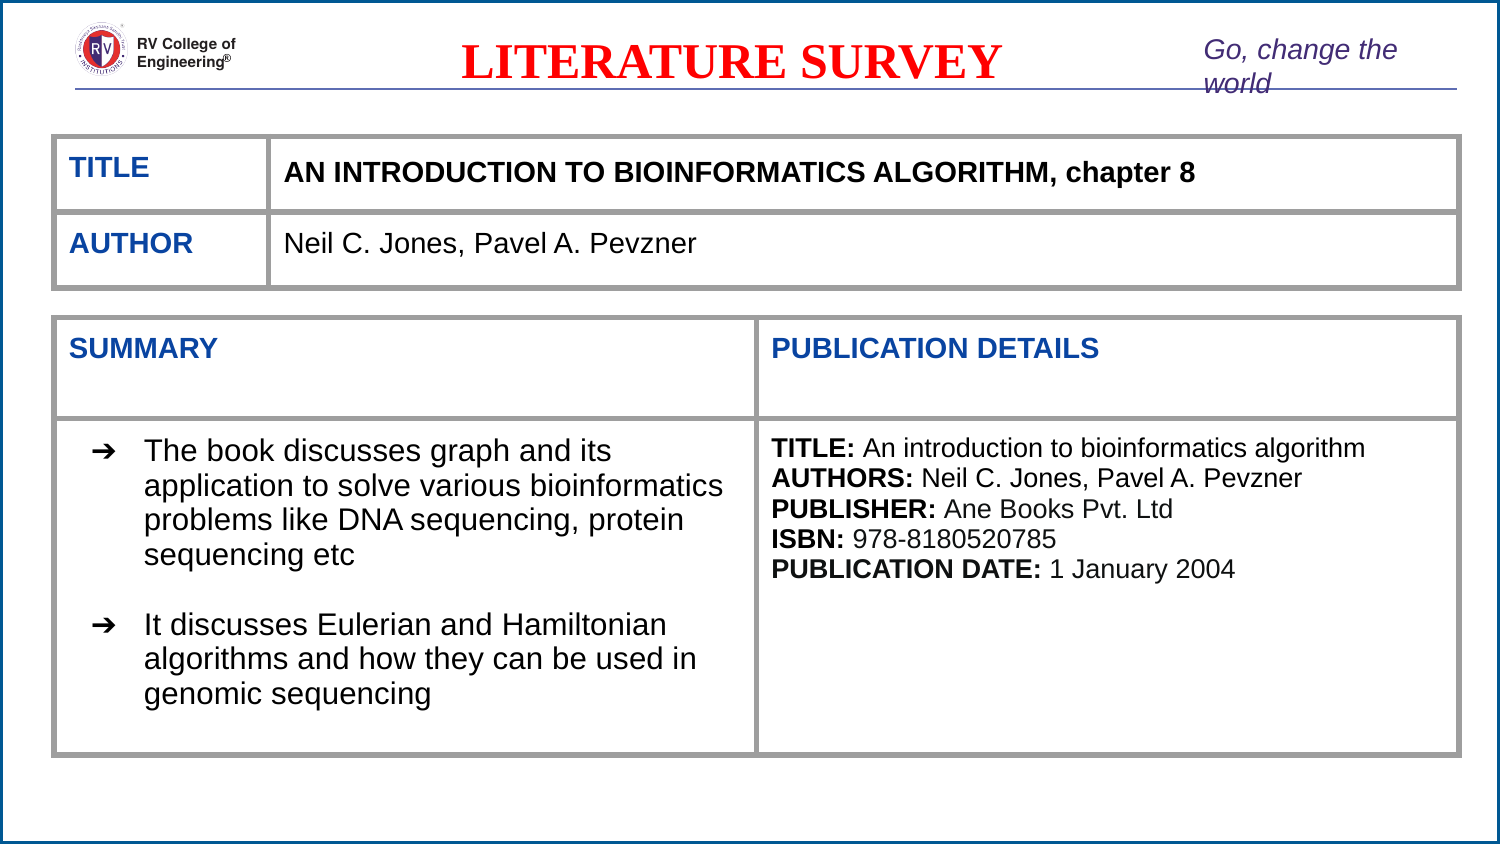

# LITERATURE SURVEY
| TITLE | AN INTRODUCTION TO BIOINFORMATICS ALGORITHM, chapter 8 |
| --- | --- |
| AUTHOR | Neil C. Jones, Pavel A. Pevzner |
| SUMMARY | PUBLICATION DETAILS |
| --- | --- |
| The book discusses graph and its application to solve various bioinformatics problems like DNA sequencing, protein sequencing etc It discusses Eulerian and Hamiltonian algorithms and how they can be used in genomic sequencing | TITLE: An introduction to bioinformatics algorithm AUTHORS: Neil C. Jones, Pavel A. Pevzner PUBLISHER: Ane Books Pvt. Ltd ISBN: 978-8180520785 PUBLICATION DATE: 1 January 2004 |